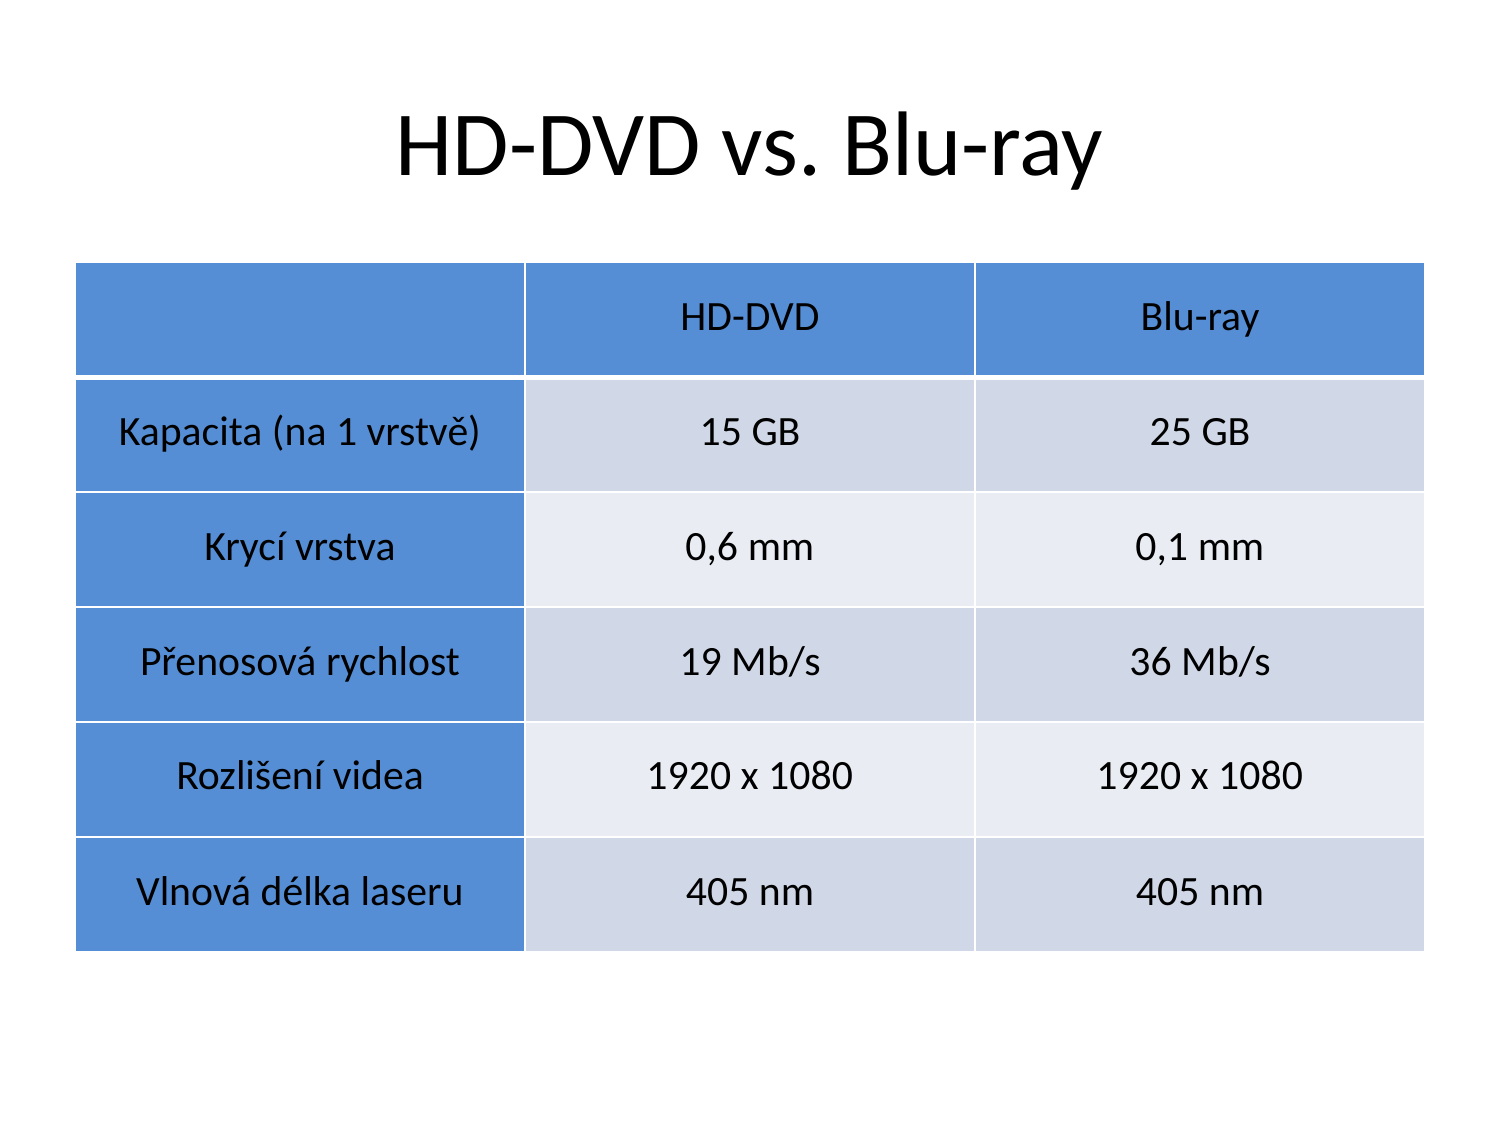

# HD-DVD vs. Blu-ray
|  | HD-DVD | Blu-ray |
| --- | --- | --- |
| Kapacita (na 1 vrstvě) | 15 GB | 25 GB |
| Krycí vrstva | 0,6 mm | 0,1 mm |
| Přenosová rychlost | 19 Mb/s | 36 Mb/s |
| Rozlišení videa | 1920 x 1080 | 1920 x 1080 |
| Vlnová délka laseru | 405 nm | 405 nm |